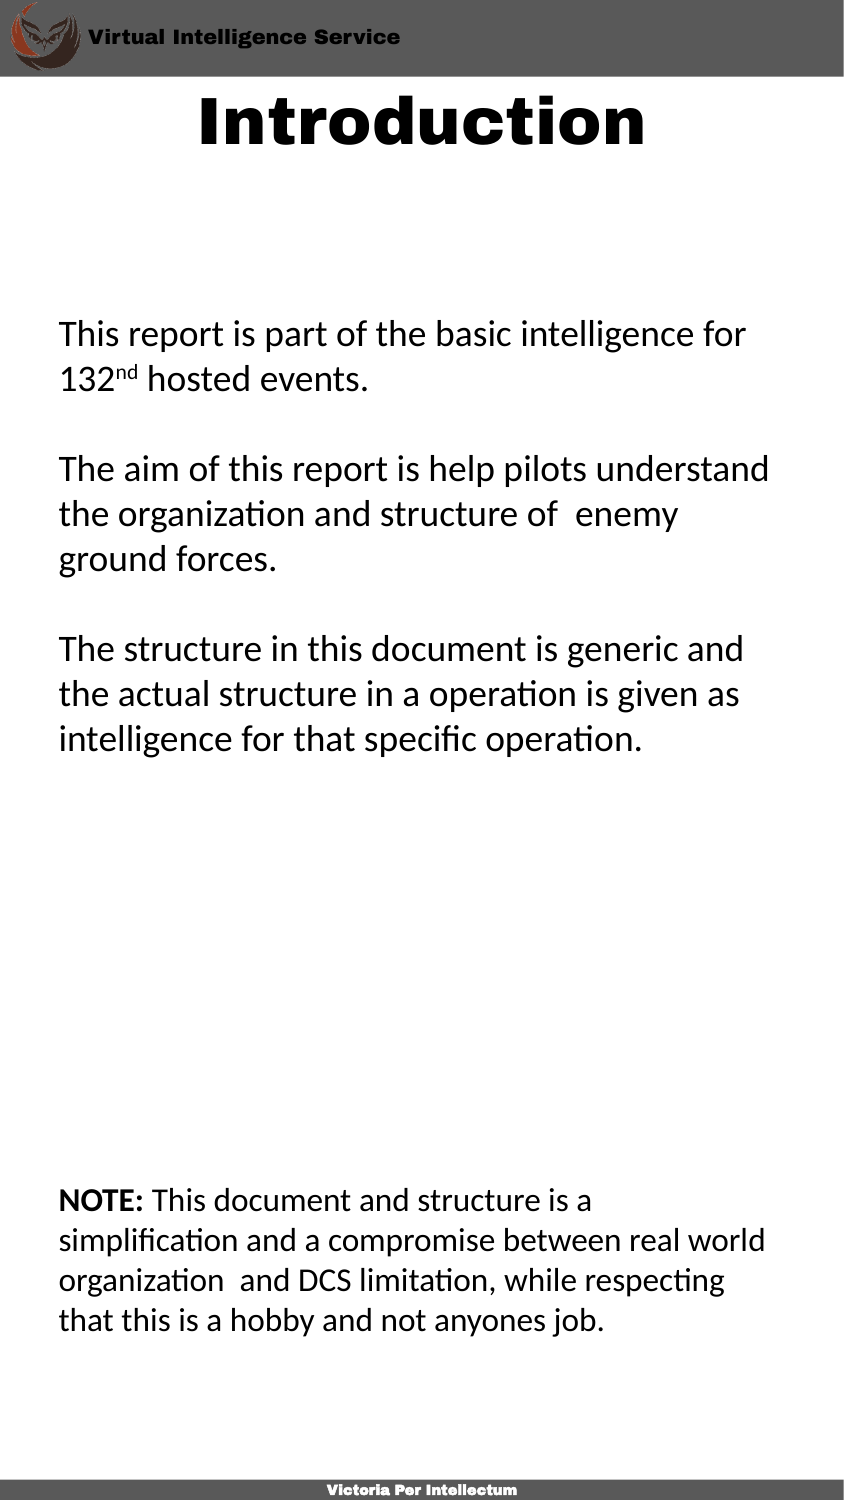

# Introduction
This report is part of the basic intelligence for 132nd hosted events.

The aim of this report is help pilots understand the organization and structure of  enemy ground forces.

The structure in this document is generic and the actual structure in a operation is given as intelligence for that specific operation.

NOTE: This document and structure is a  simplification and a compromise between real world organization  and DCS limitation, while respecting that this is a hobby and not anyones job.